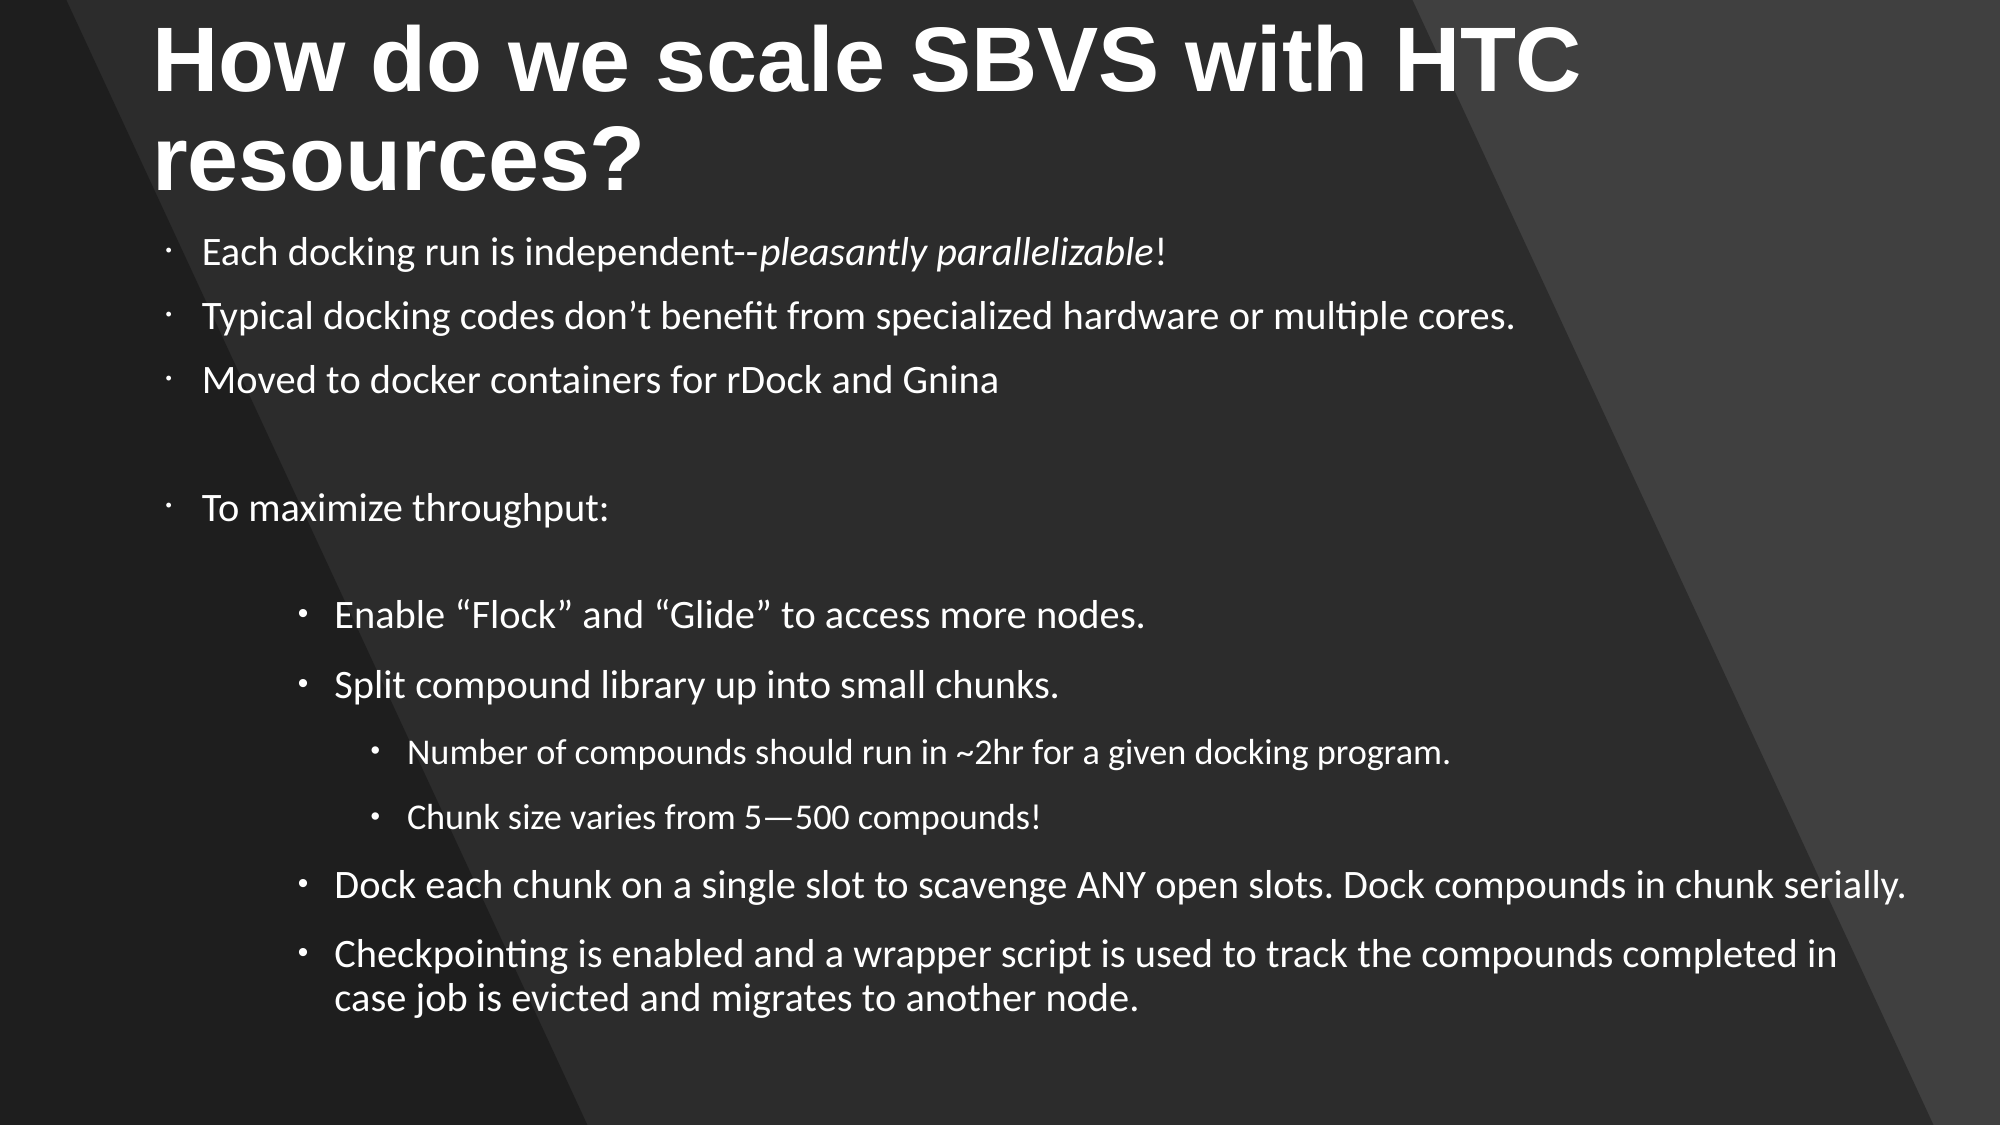

How do we scale SBVS with HTC resources?
Each docking run is independent--pleasantly parallelizable!
Typical docking codes don’t benefit from specialized hardware or multiple cores.
Moved to docker containers for rDock and Gnina

To maximize throughput:

Enable “Flock” and “Glide” to access more nodes.
Split compound library up into small chunks.
Number of compounds should run in ~2hr for a given docking program.
Chunk size varies from 5—500 compounds!
Dock each chunk on a single slot to scavenge ANY open slots. Dock compounds in chunk serially.
Checkpointing is enabled and a wrapper script is used to track the compounds completed in case job is evicted and migrates to another node.